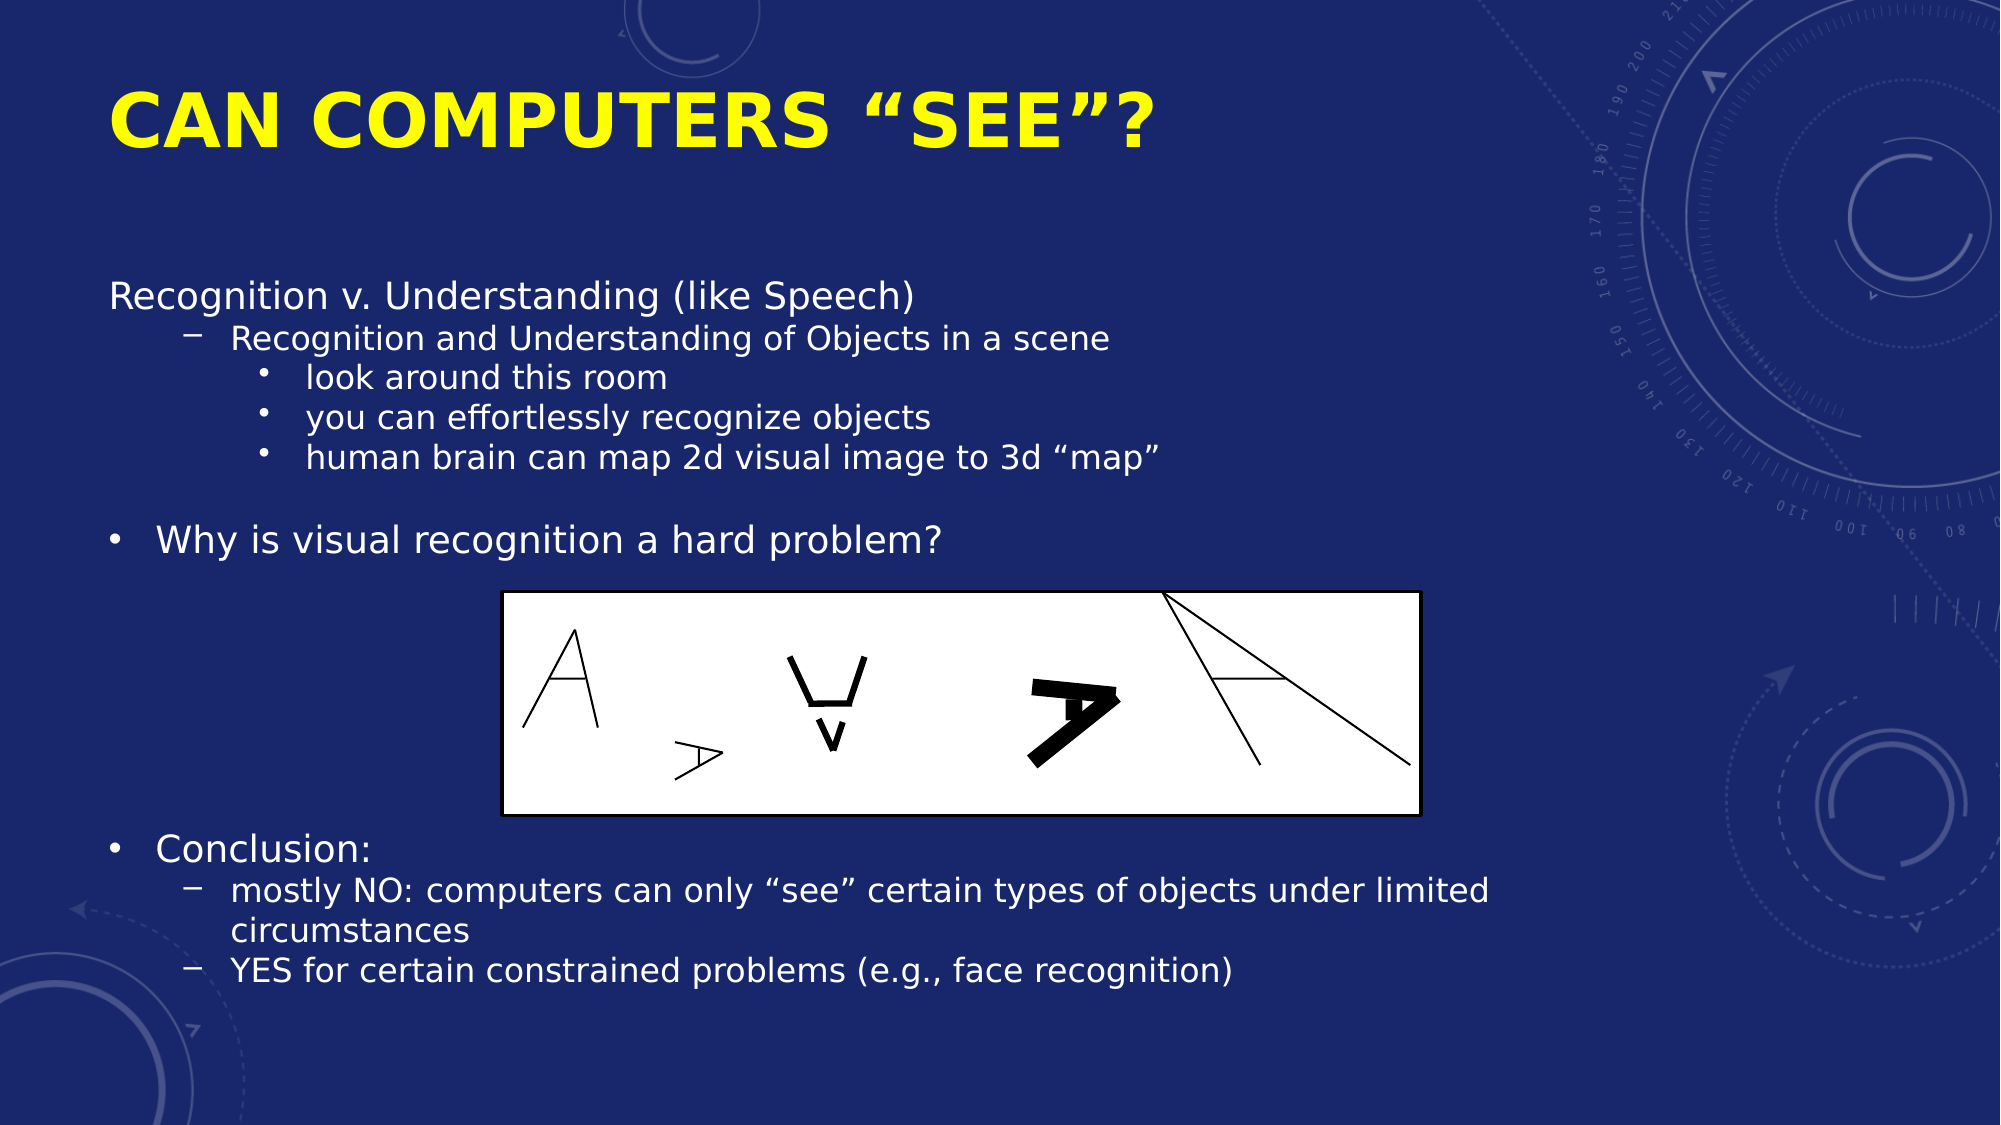

# Can Computers “see”?
Recognition v. Understanding (like Speech)
Recognition and Understanding of Objects in a scene
look around this room
you can effortlessly recognize objects
human brain can map 2d visual image to 3d “map”
Why is visual recognition a hard problem?

Conclusion:
mostly NO: computers can only “see” certain types of objects under limited circumstances
YES for certain constrained problems (e.g., face recognition)